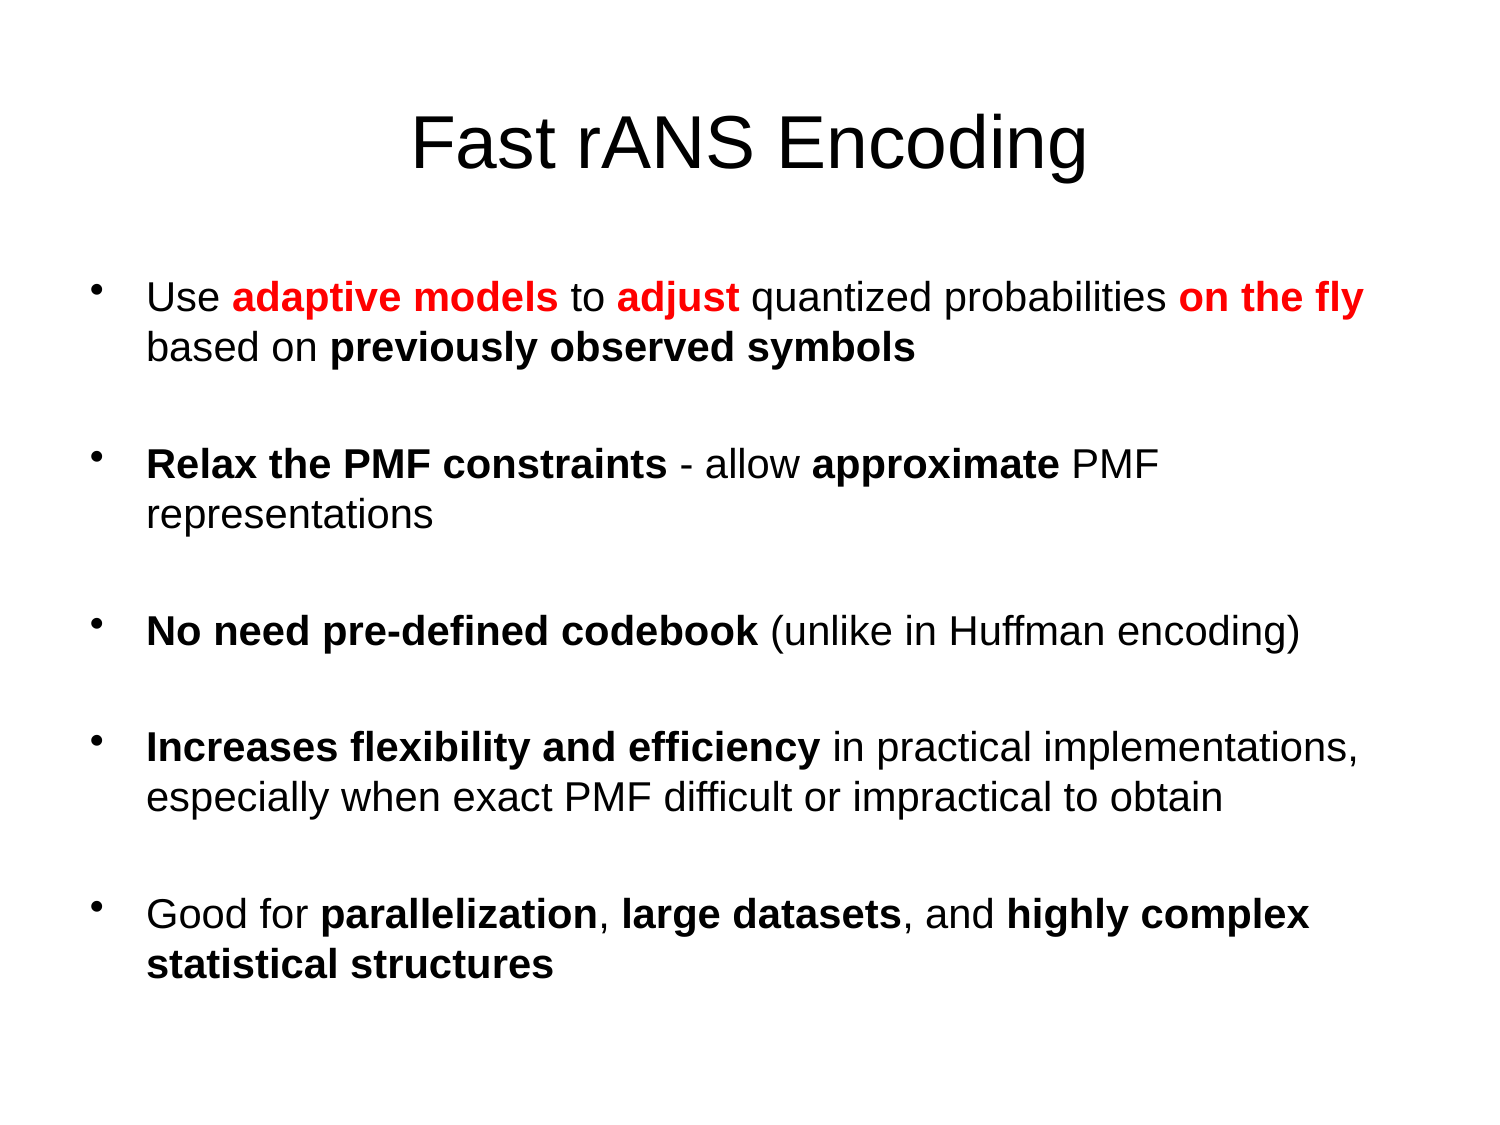

# Fast rANS Encoding
Use adaptive models to adjust quantized probabilities on the fly based on previously observed symbols

Relax the PMF constraints - allow approximate PMF representations

No need pre-defined codebook (unlike in Huffman encoding)

Increases flexibility and efficiency in practical implementations, especially when exact PMF difficult or impractical to obtain

Good for parallelization, large datasets, and highly complex statistical structures